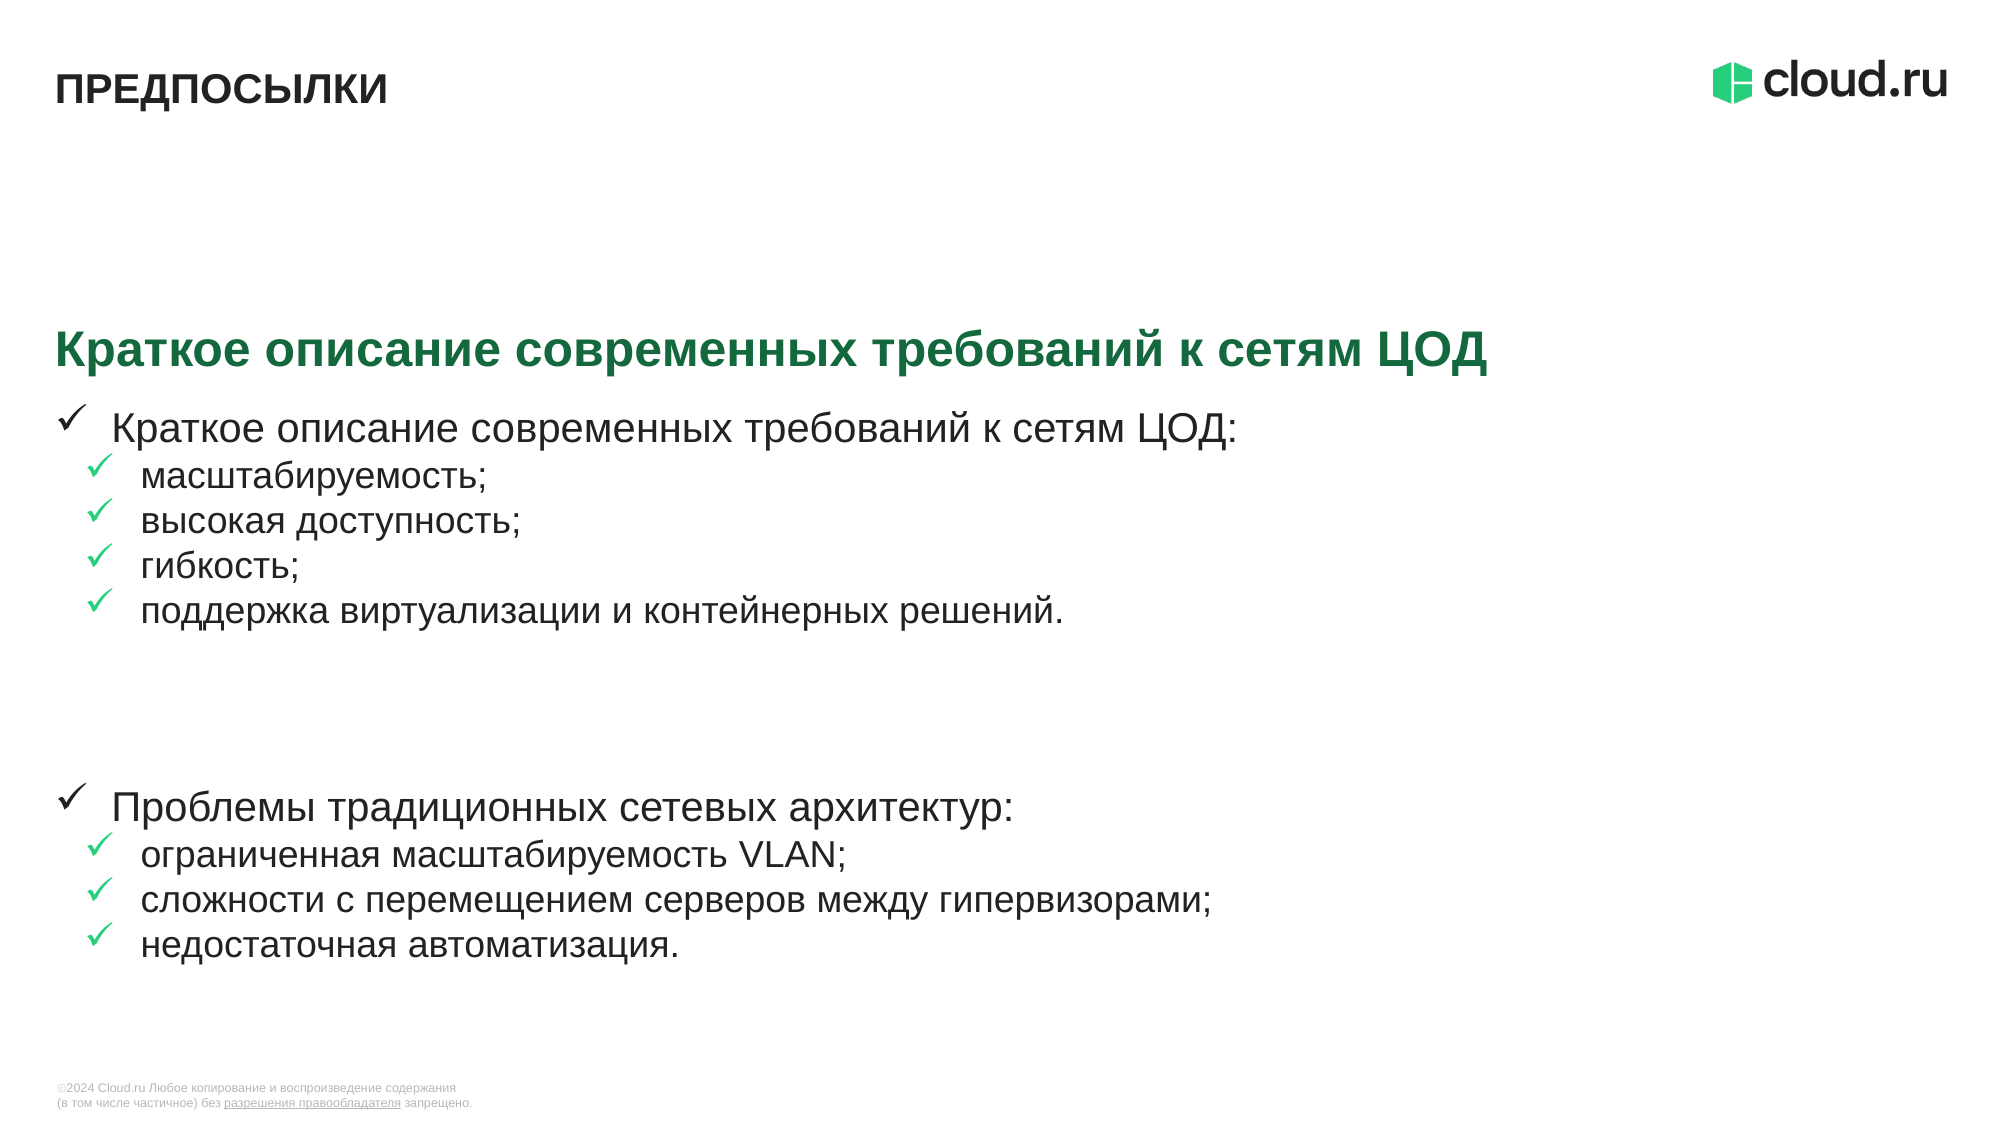

# Предпосылки
Краткое описание современных требований к сетям ЦОД
Краткое описание современных требований к сетям ЦОД:
масштабируемость;
высокая доступность;
гибкость;
поддержка виртуализации и контейнерных решений.

Проблемы традиционных сетевых архитектур:
ограниченная масштабируемость VLAN;
сложности с перемещением серверов между гипервизорами;
недостаточная автоматизация.